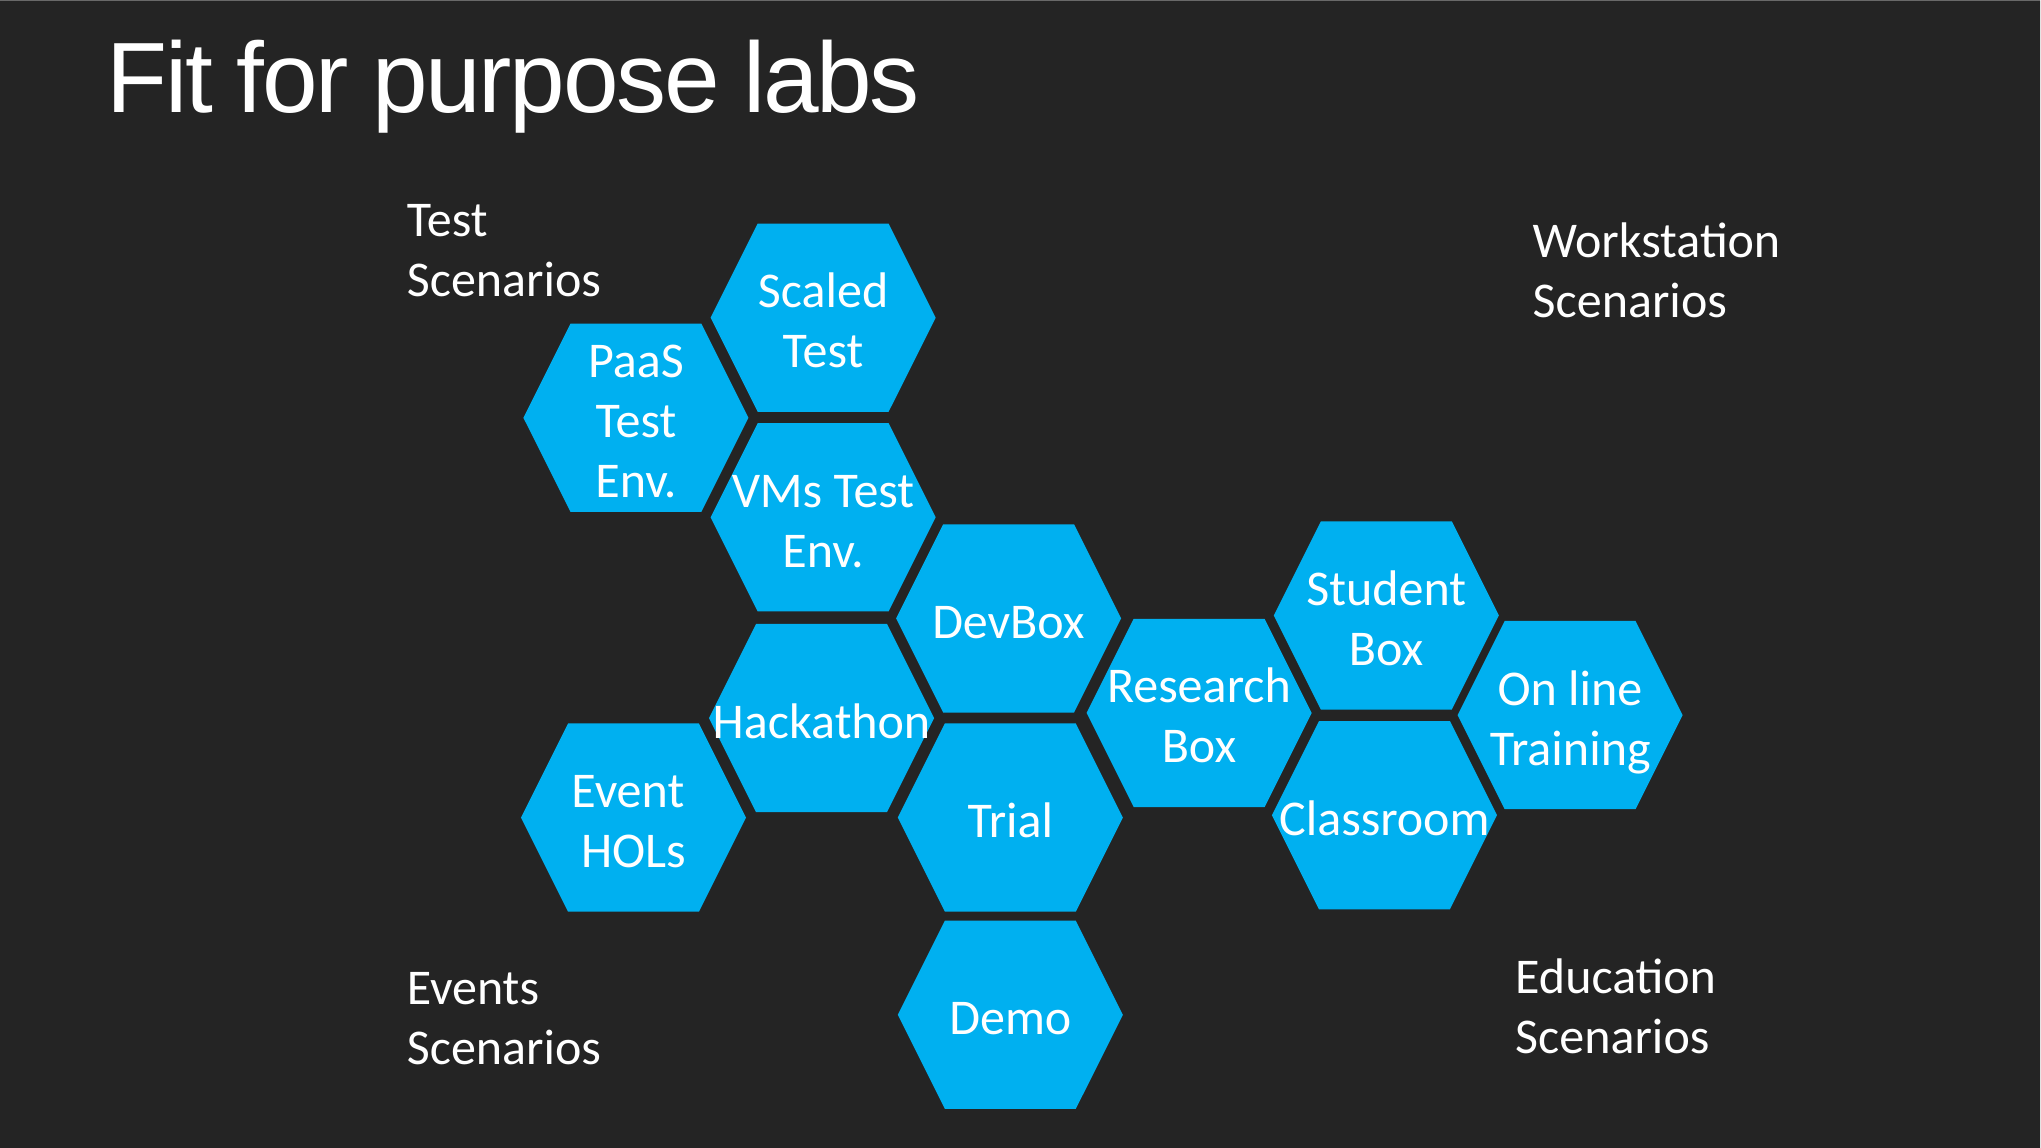

Fit for purpose labs
Test
Scenarios
Workstation
Scenarios
Scaled
Test
PaaS
Test
Env.
VMs Test
Env.
Student
Box
DevBox
Research
Box
On line
Training
Hackathon
Classroom
Event
HOLs
Trial
Demo
Education
Scenarios
Events
Scenarios